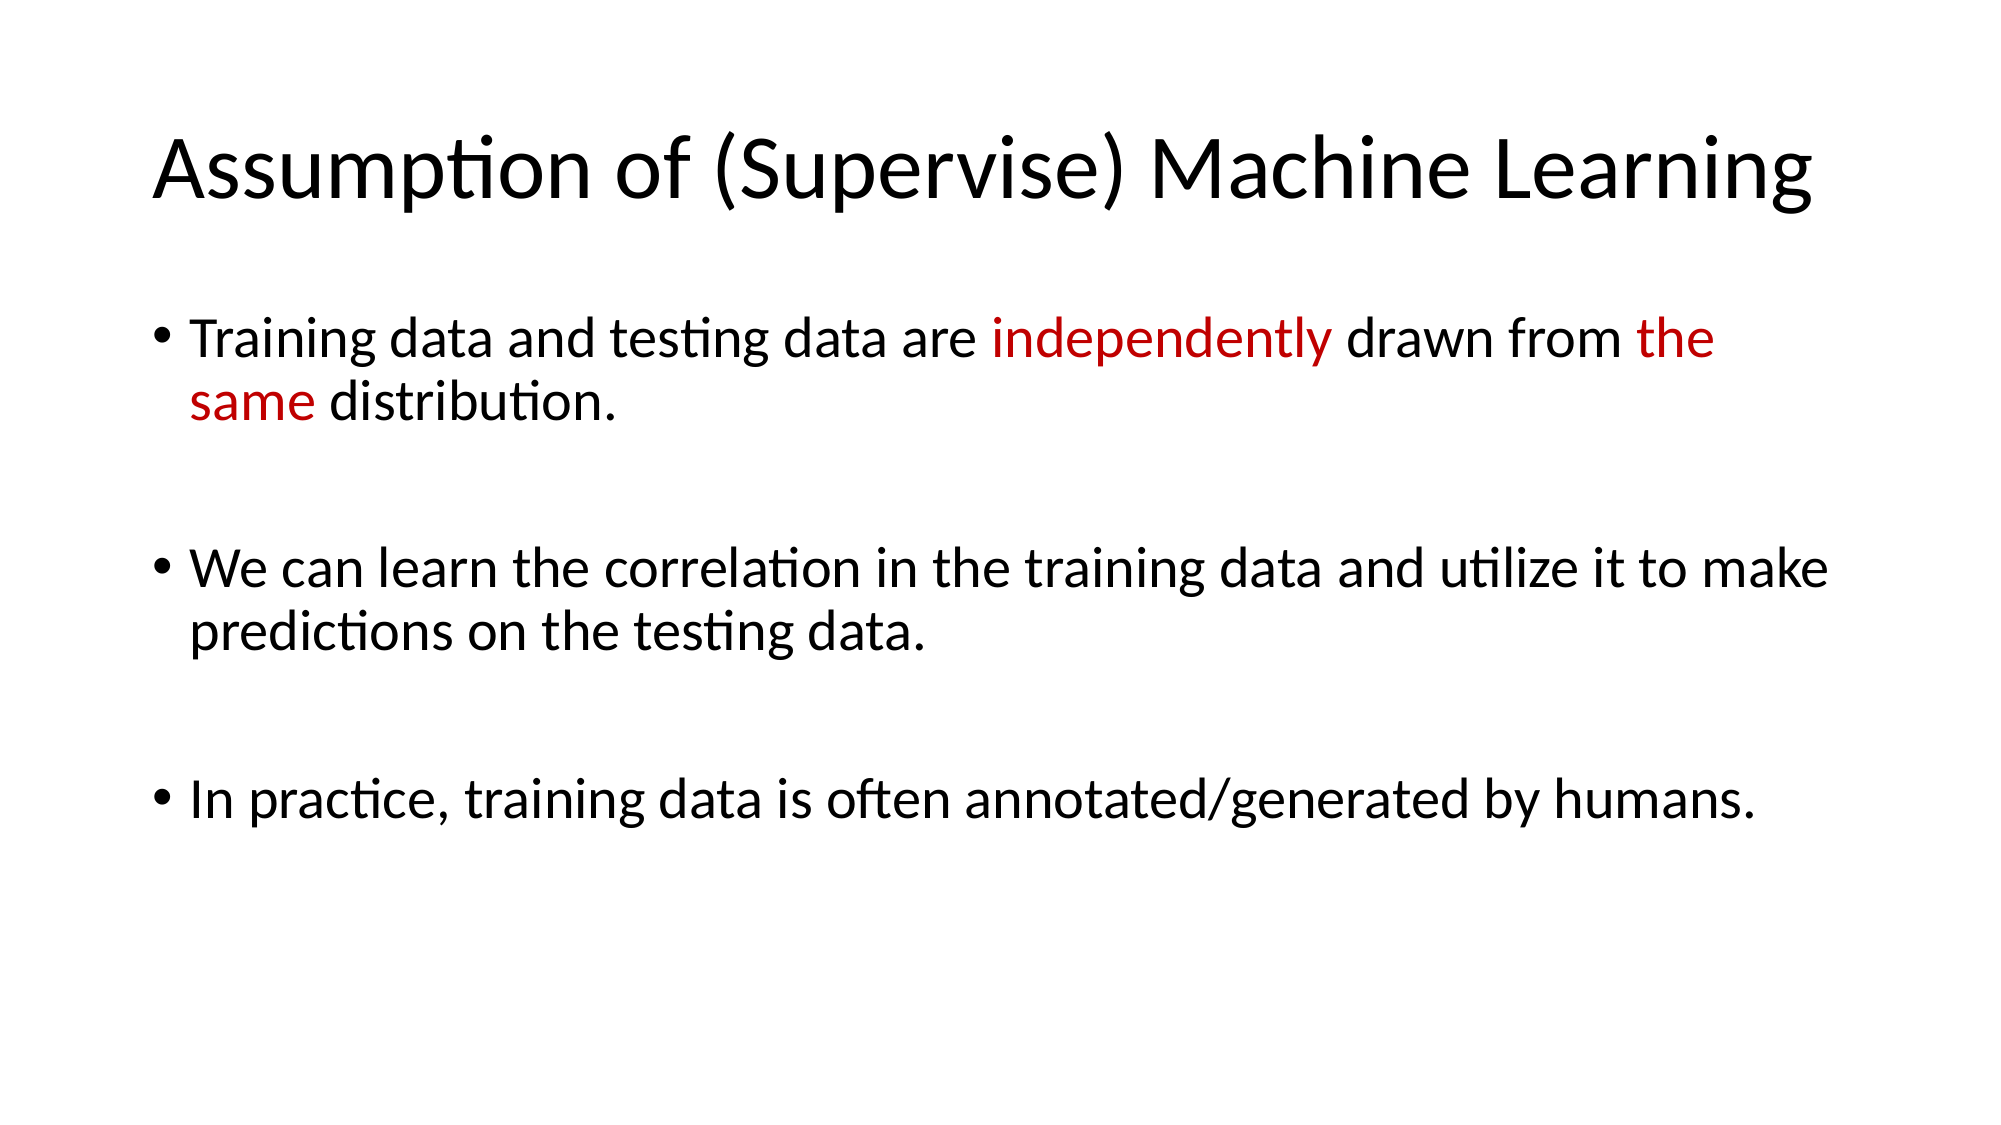

# Assumption of (Supervise) Machine Learning
Training data and testing data are independently drawn from the same distribution.

We can learn the correlation in the training data and utilize it to make predictions on the testing data.

In practice, training data is often annotated/generated by humans.